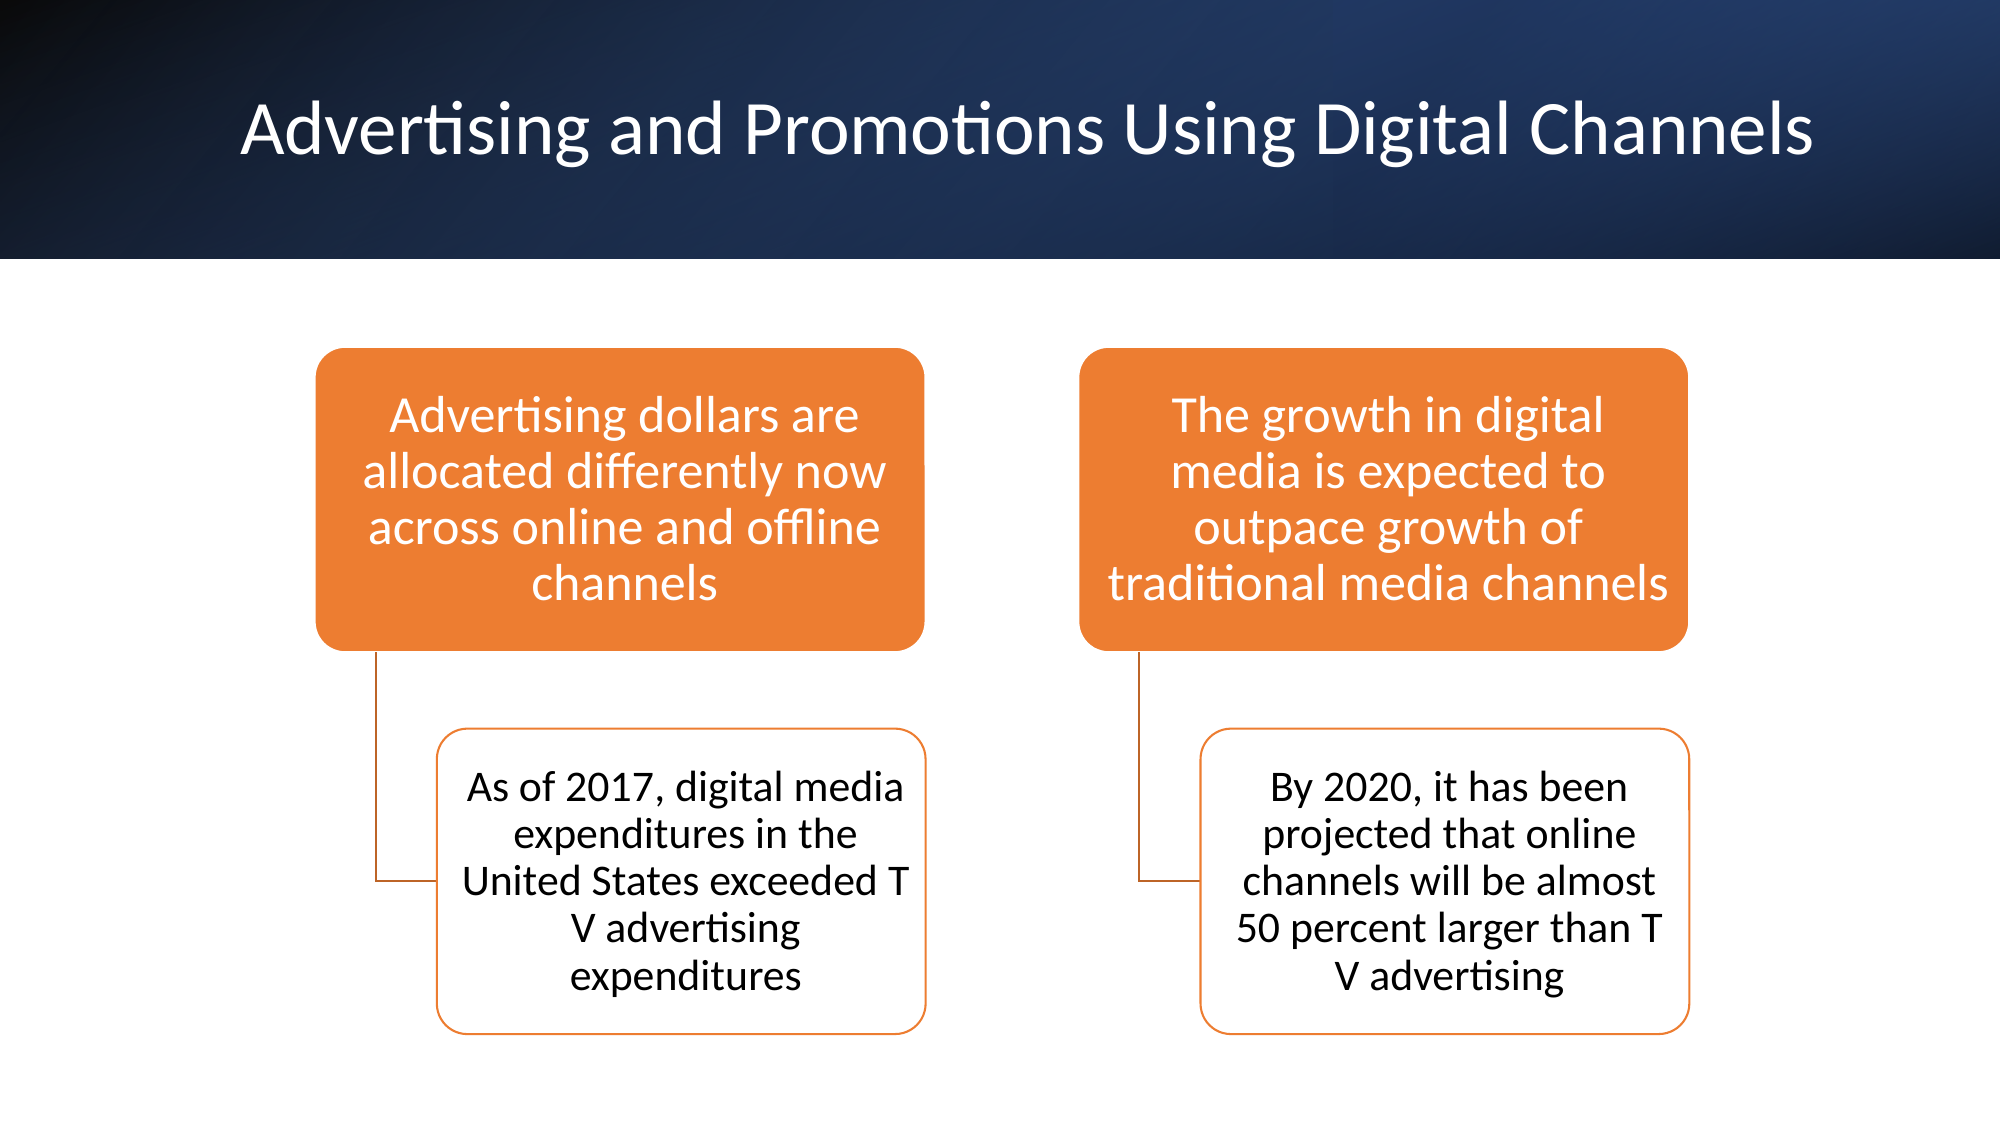

# Advertising and Promotions Using Digital Channels
Advertising dollars are allocated differently now across online and offline channels
As of 2017, digital media expenditures in the United States exceeded T V advertising expenditures
The growth in digital media is expected to outpace growth of traditional media channels
By 2020, it has been projected that online channels will be almost 50 percent larger than T V advertising